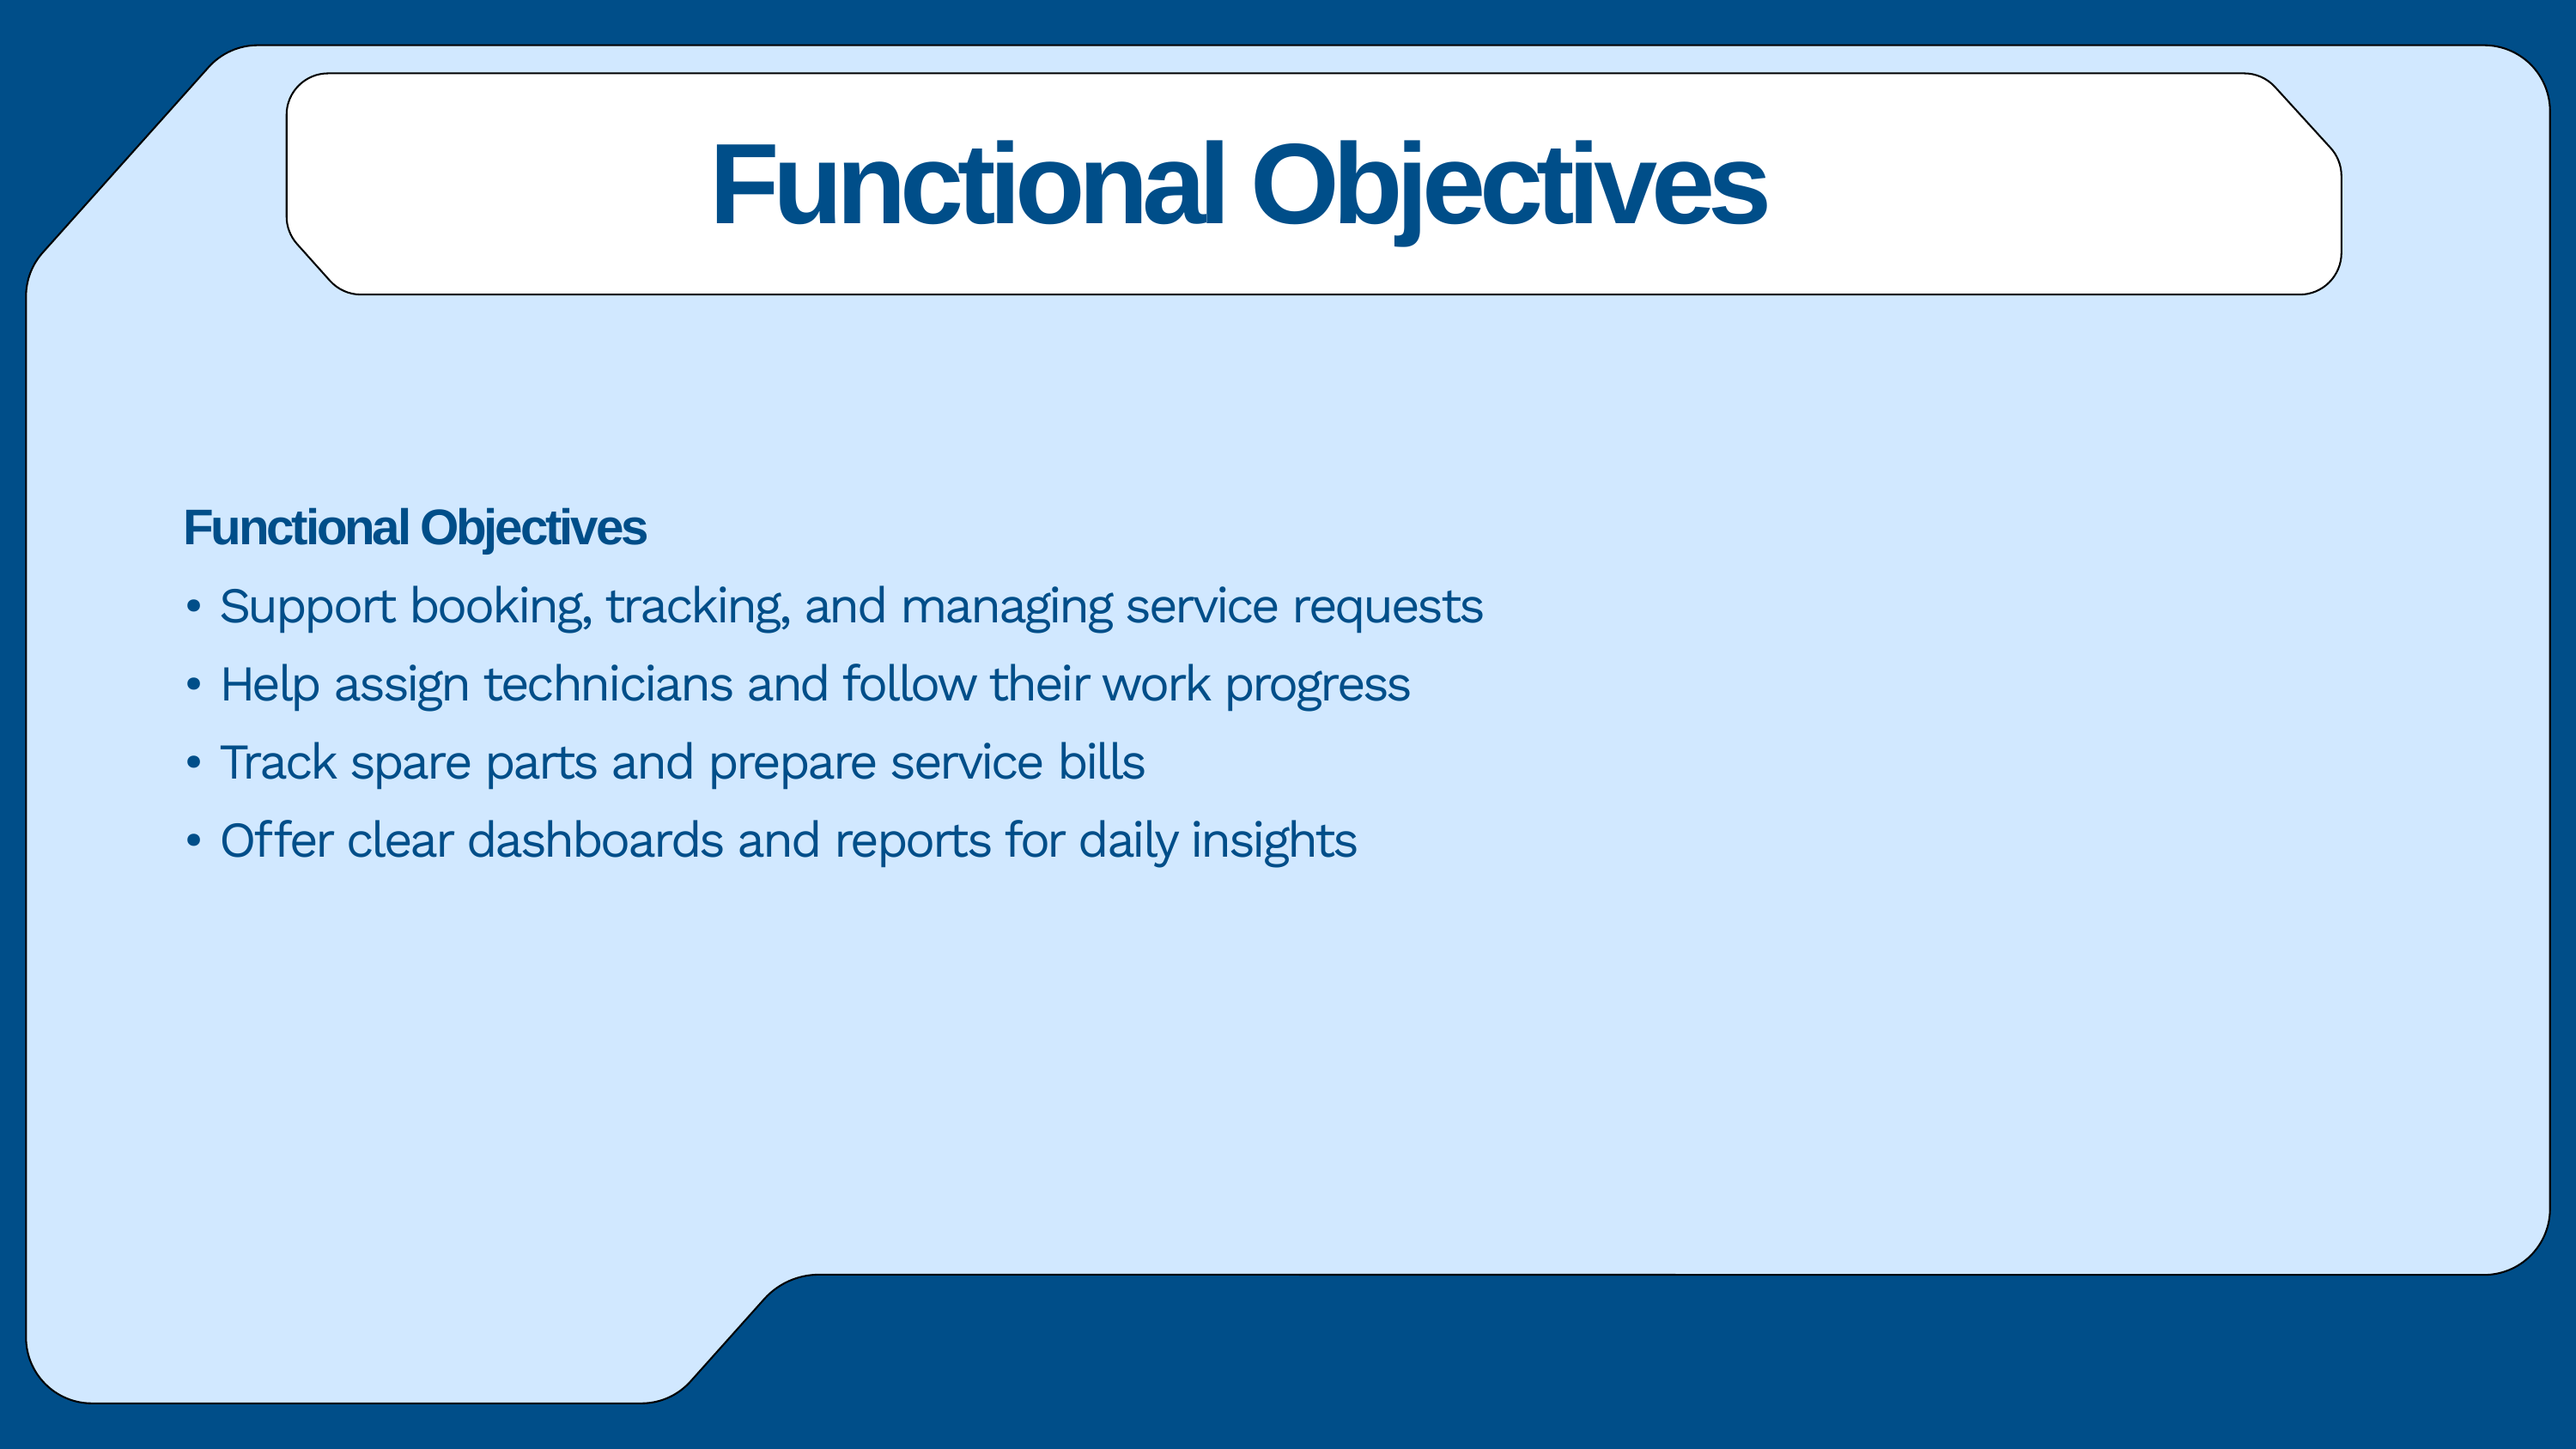

Functional Objectives

Functional Objectives
• Support booking, tracking, and managing service requests
• Help assign technicians and follow their work progress
• Track spare parts and prepare service bills
• Offer clear dashboards and reports for daily insights